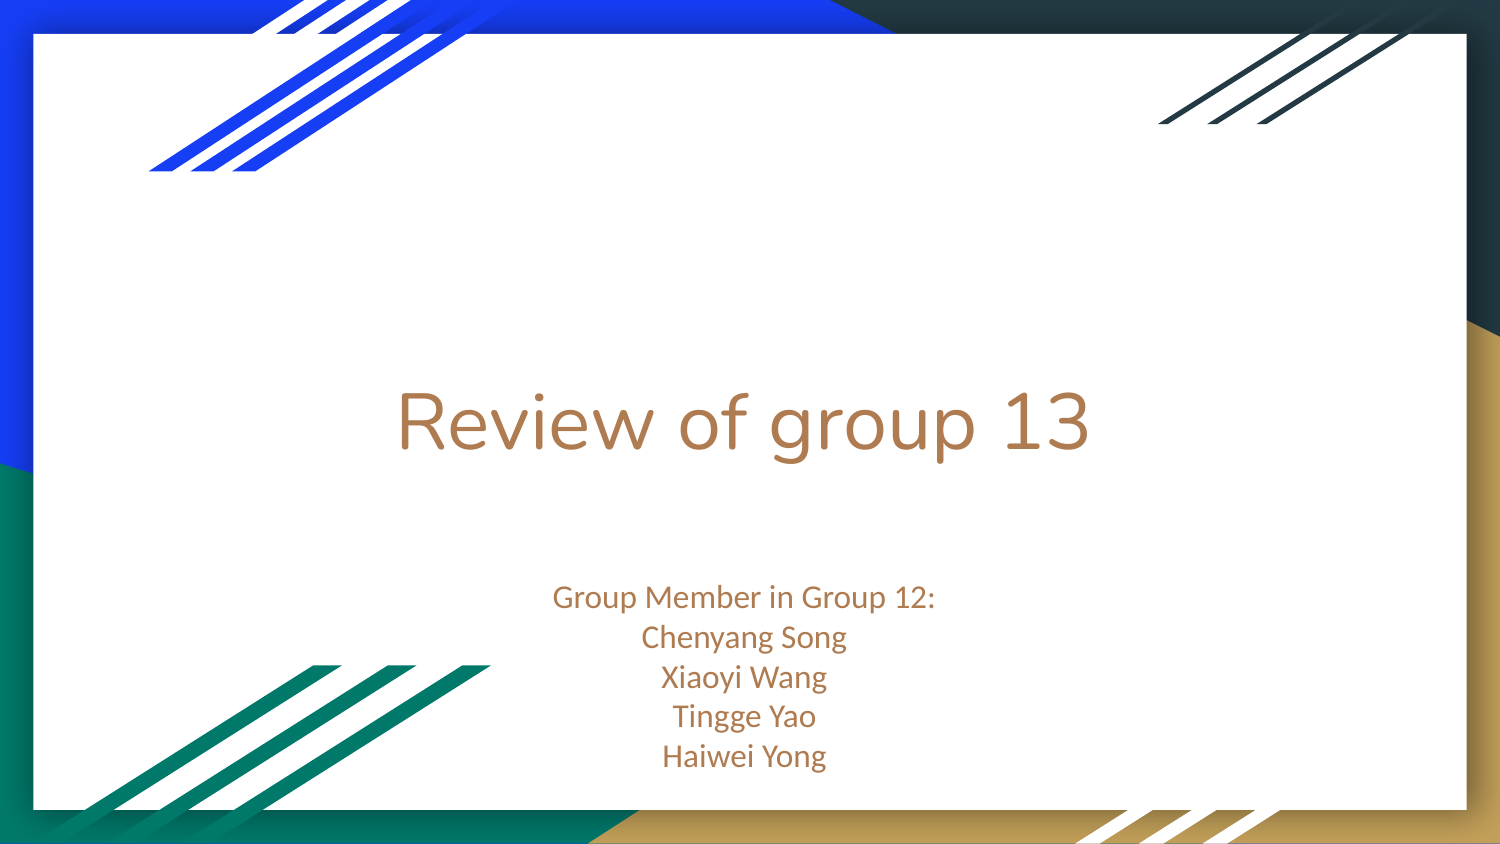

# Review of group 13
Group Member in Group 12:
Chenyang Song
Xiaoyi Wang
Tingge Yao
Haiwei Yong